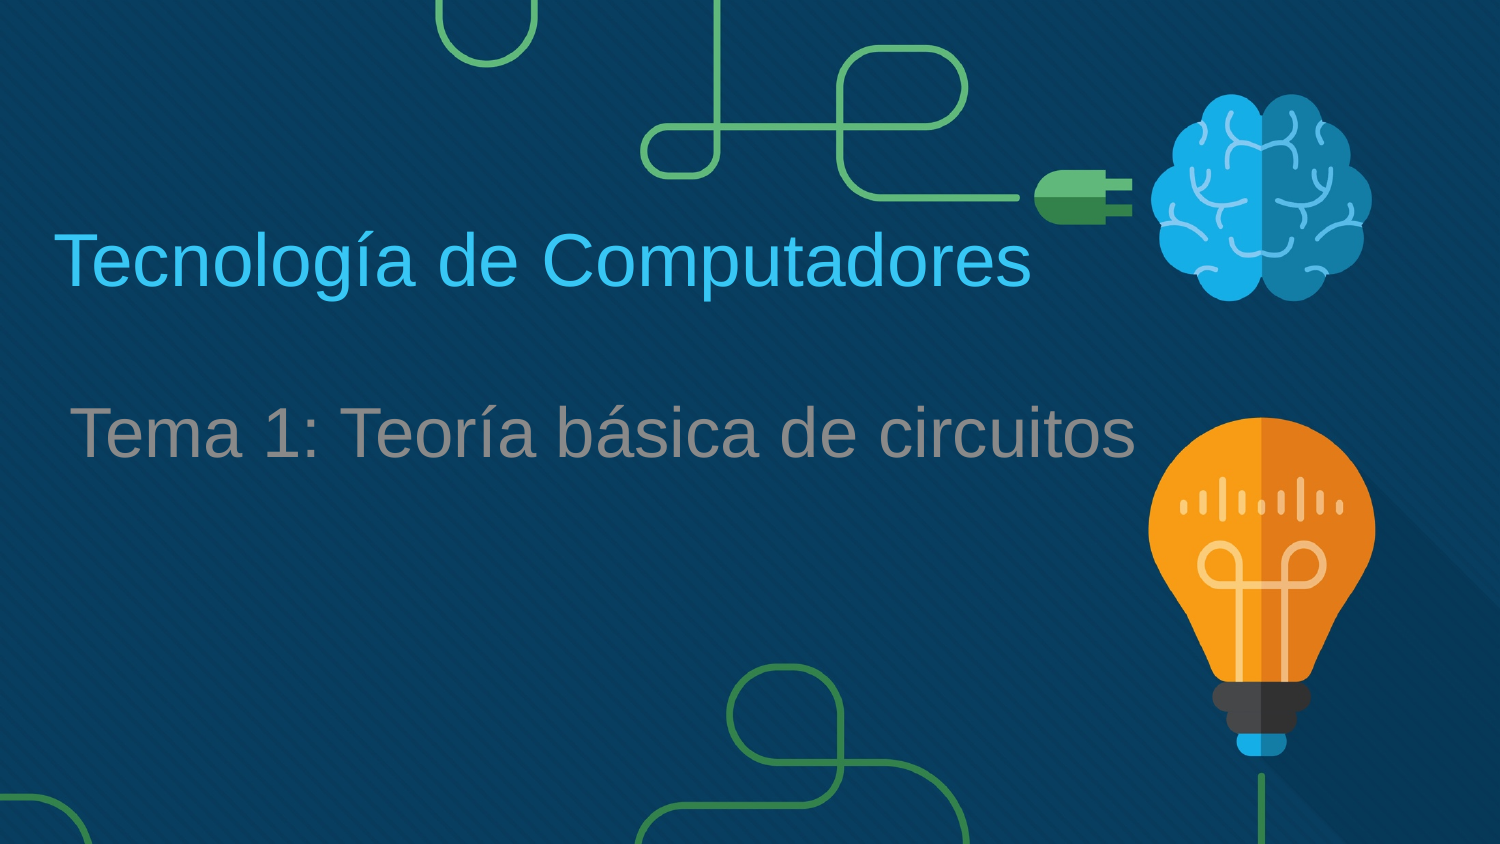

# Tecnología de Computadores
Tema 1: Teoría básica de circuitos